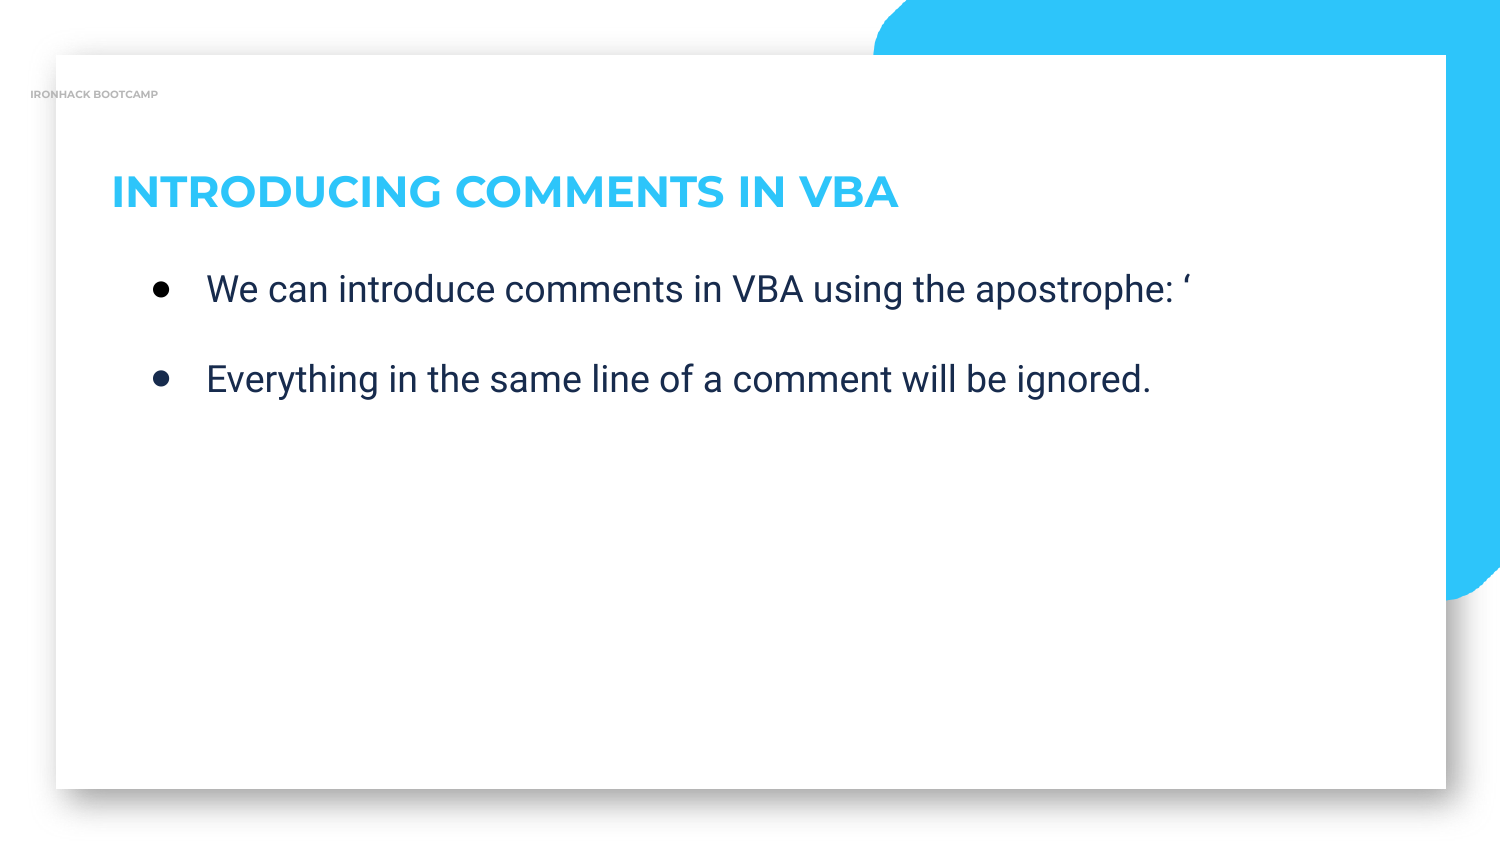

IRONHACK BOOTCAMP
INTRODUCING COMMENTS IN VBA
We can introduce comments in VBA using the apostrophe: ‘

Everything in the same line of a comment will be ignored.